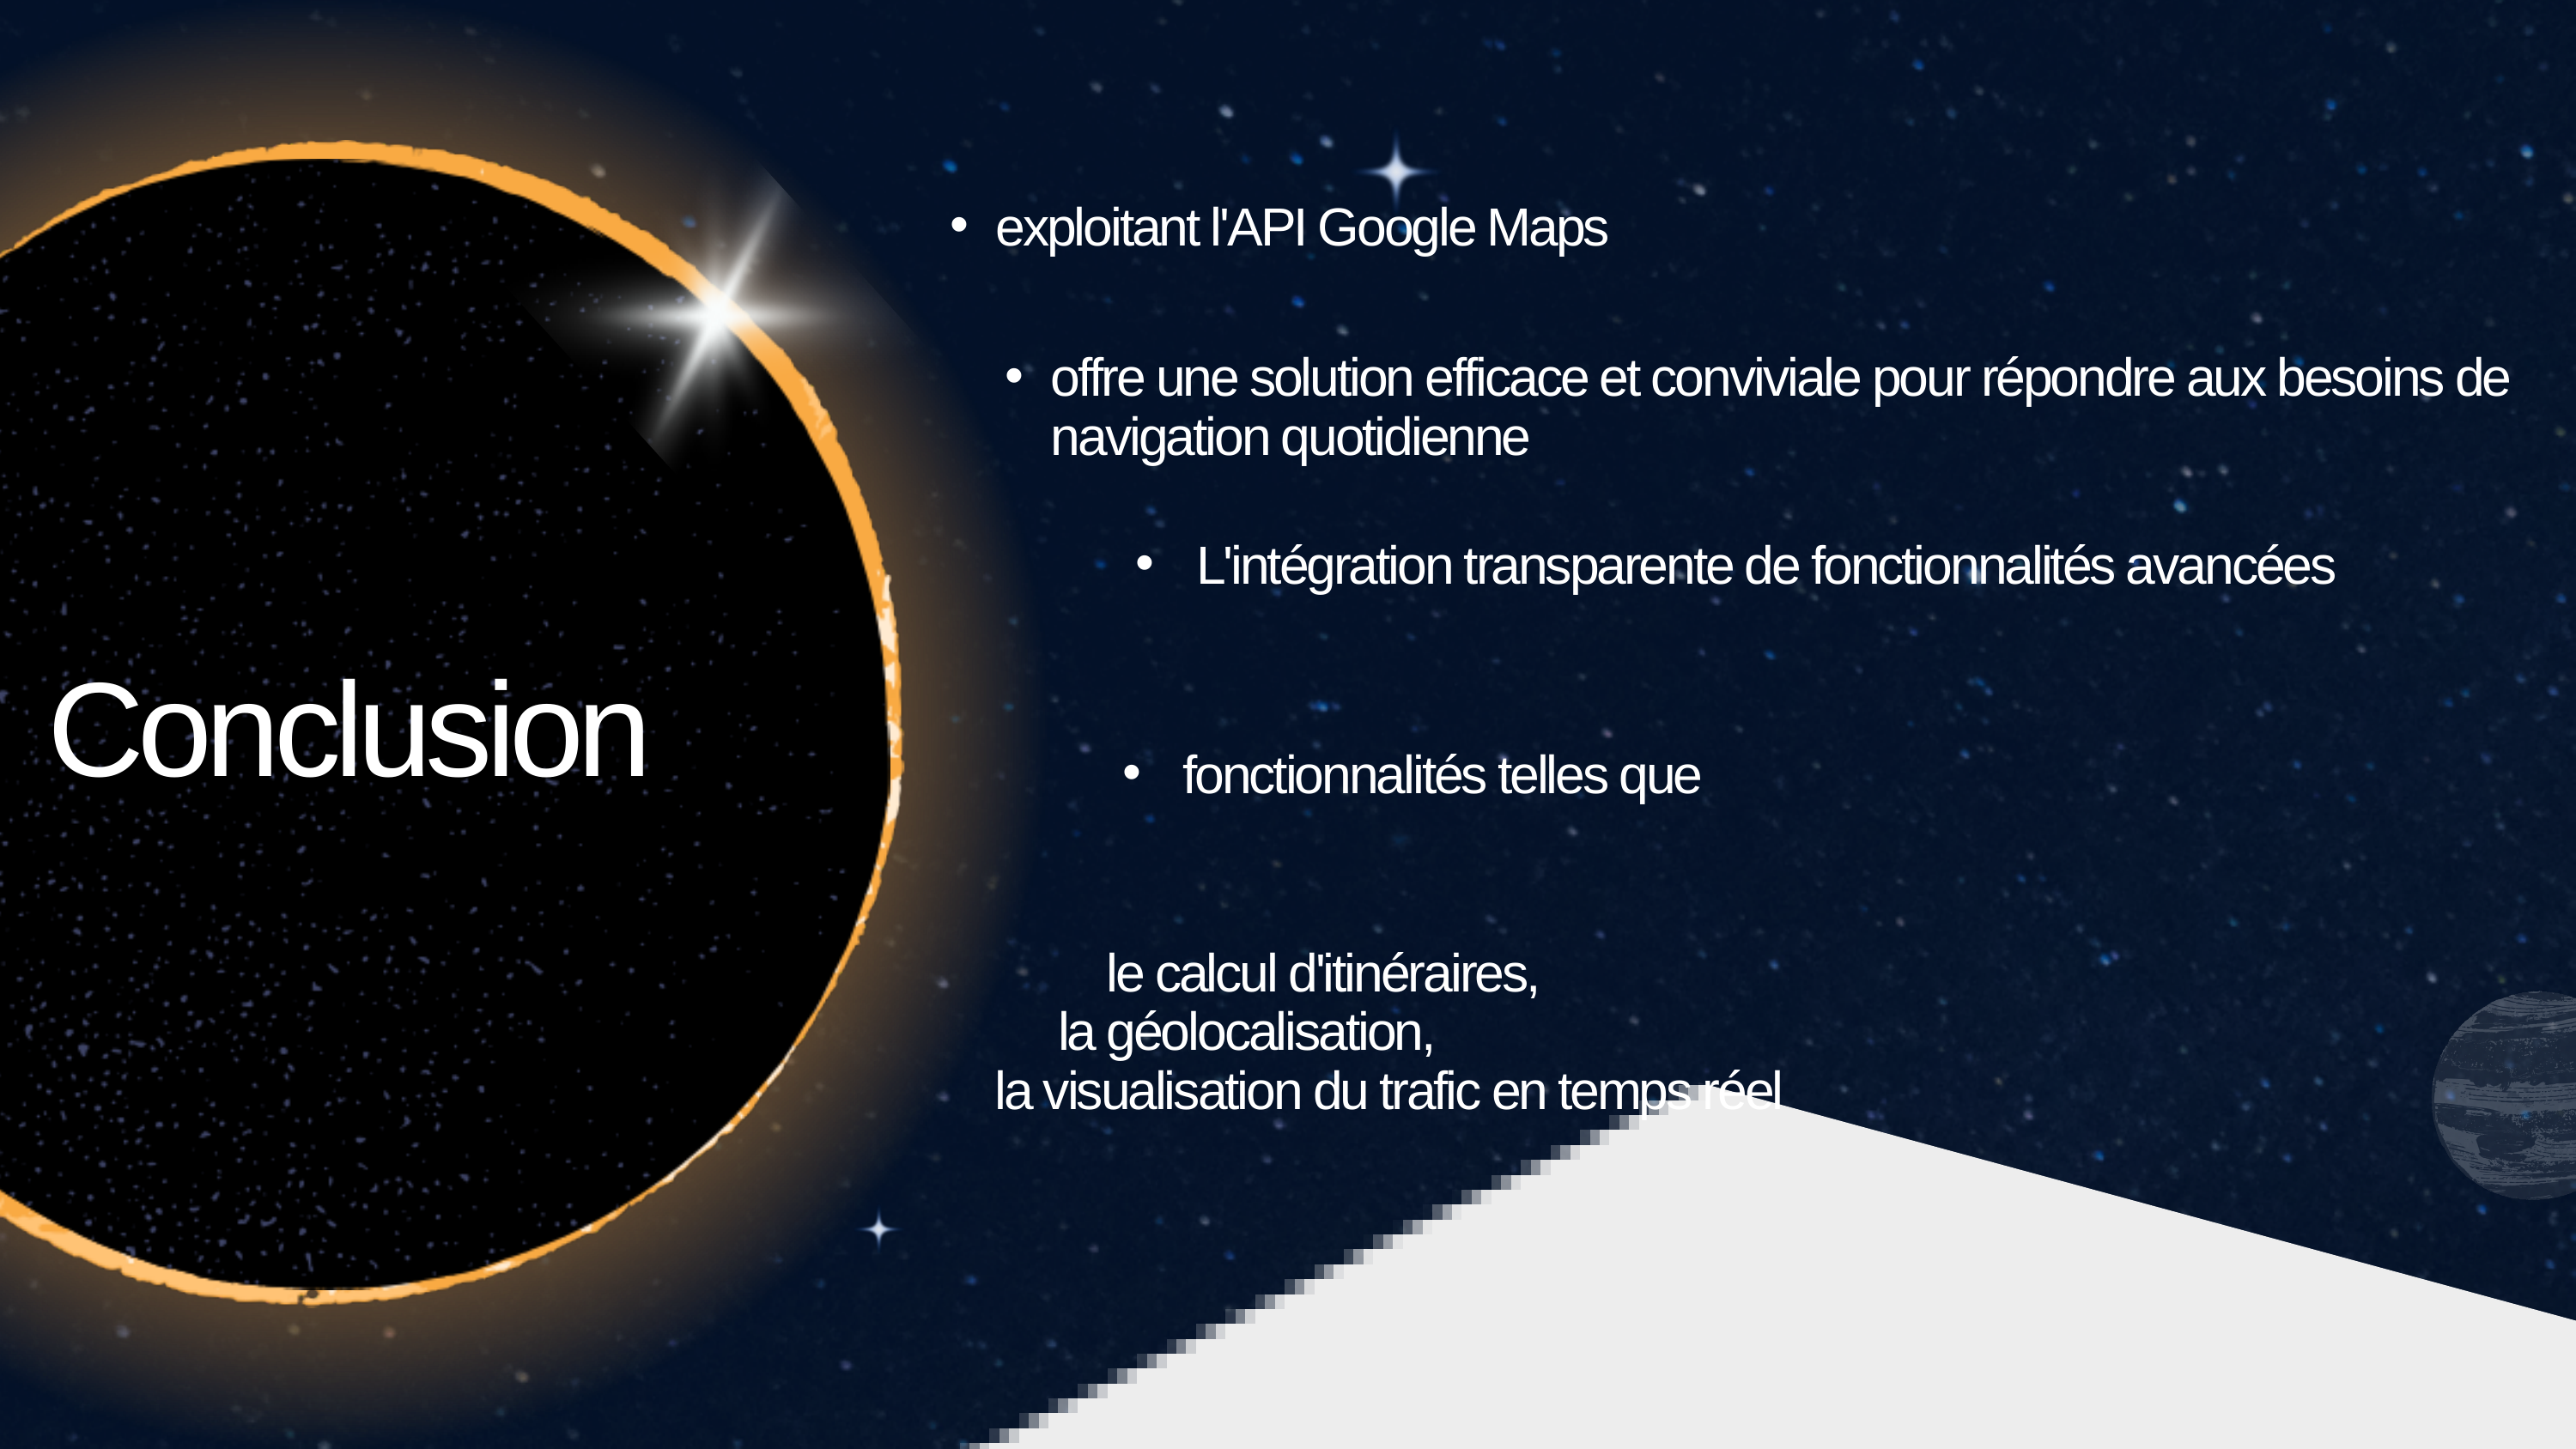

exploitant l'API Google Maps

offre une solution efficace et conviviale pour répondre aux besoins de navigation quotidienne
 L'intégration transparente de fonctionnalités avancées
Conclusion
 fonctionnalités telles que
         le calcul d'itinéraires,
     la géolocalisation,
la visualisation du trafic en temps réel